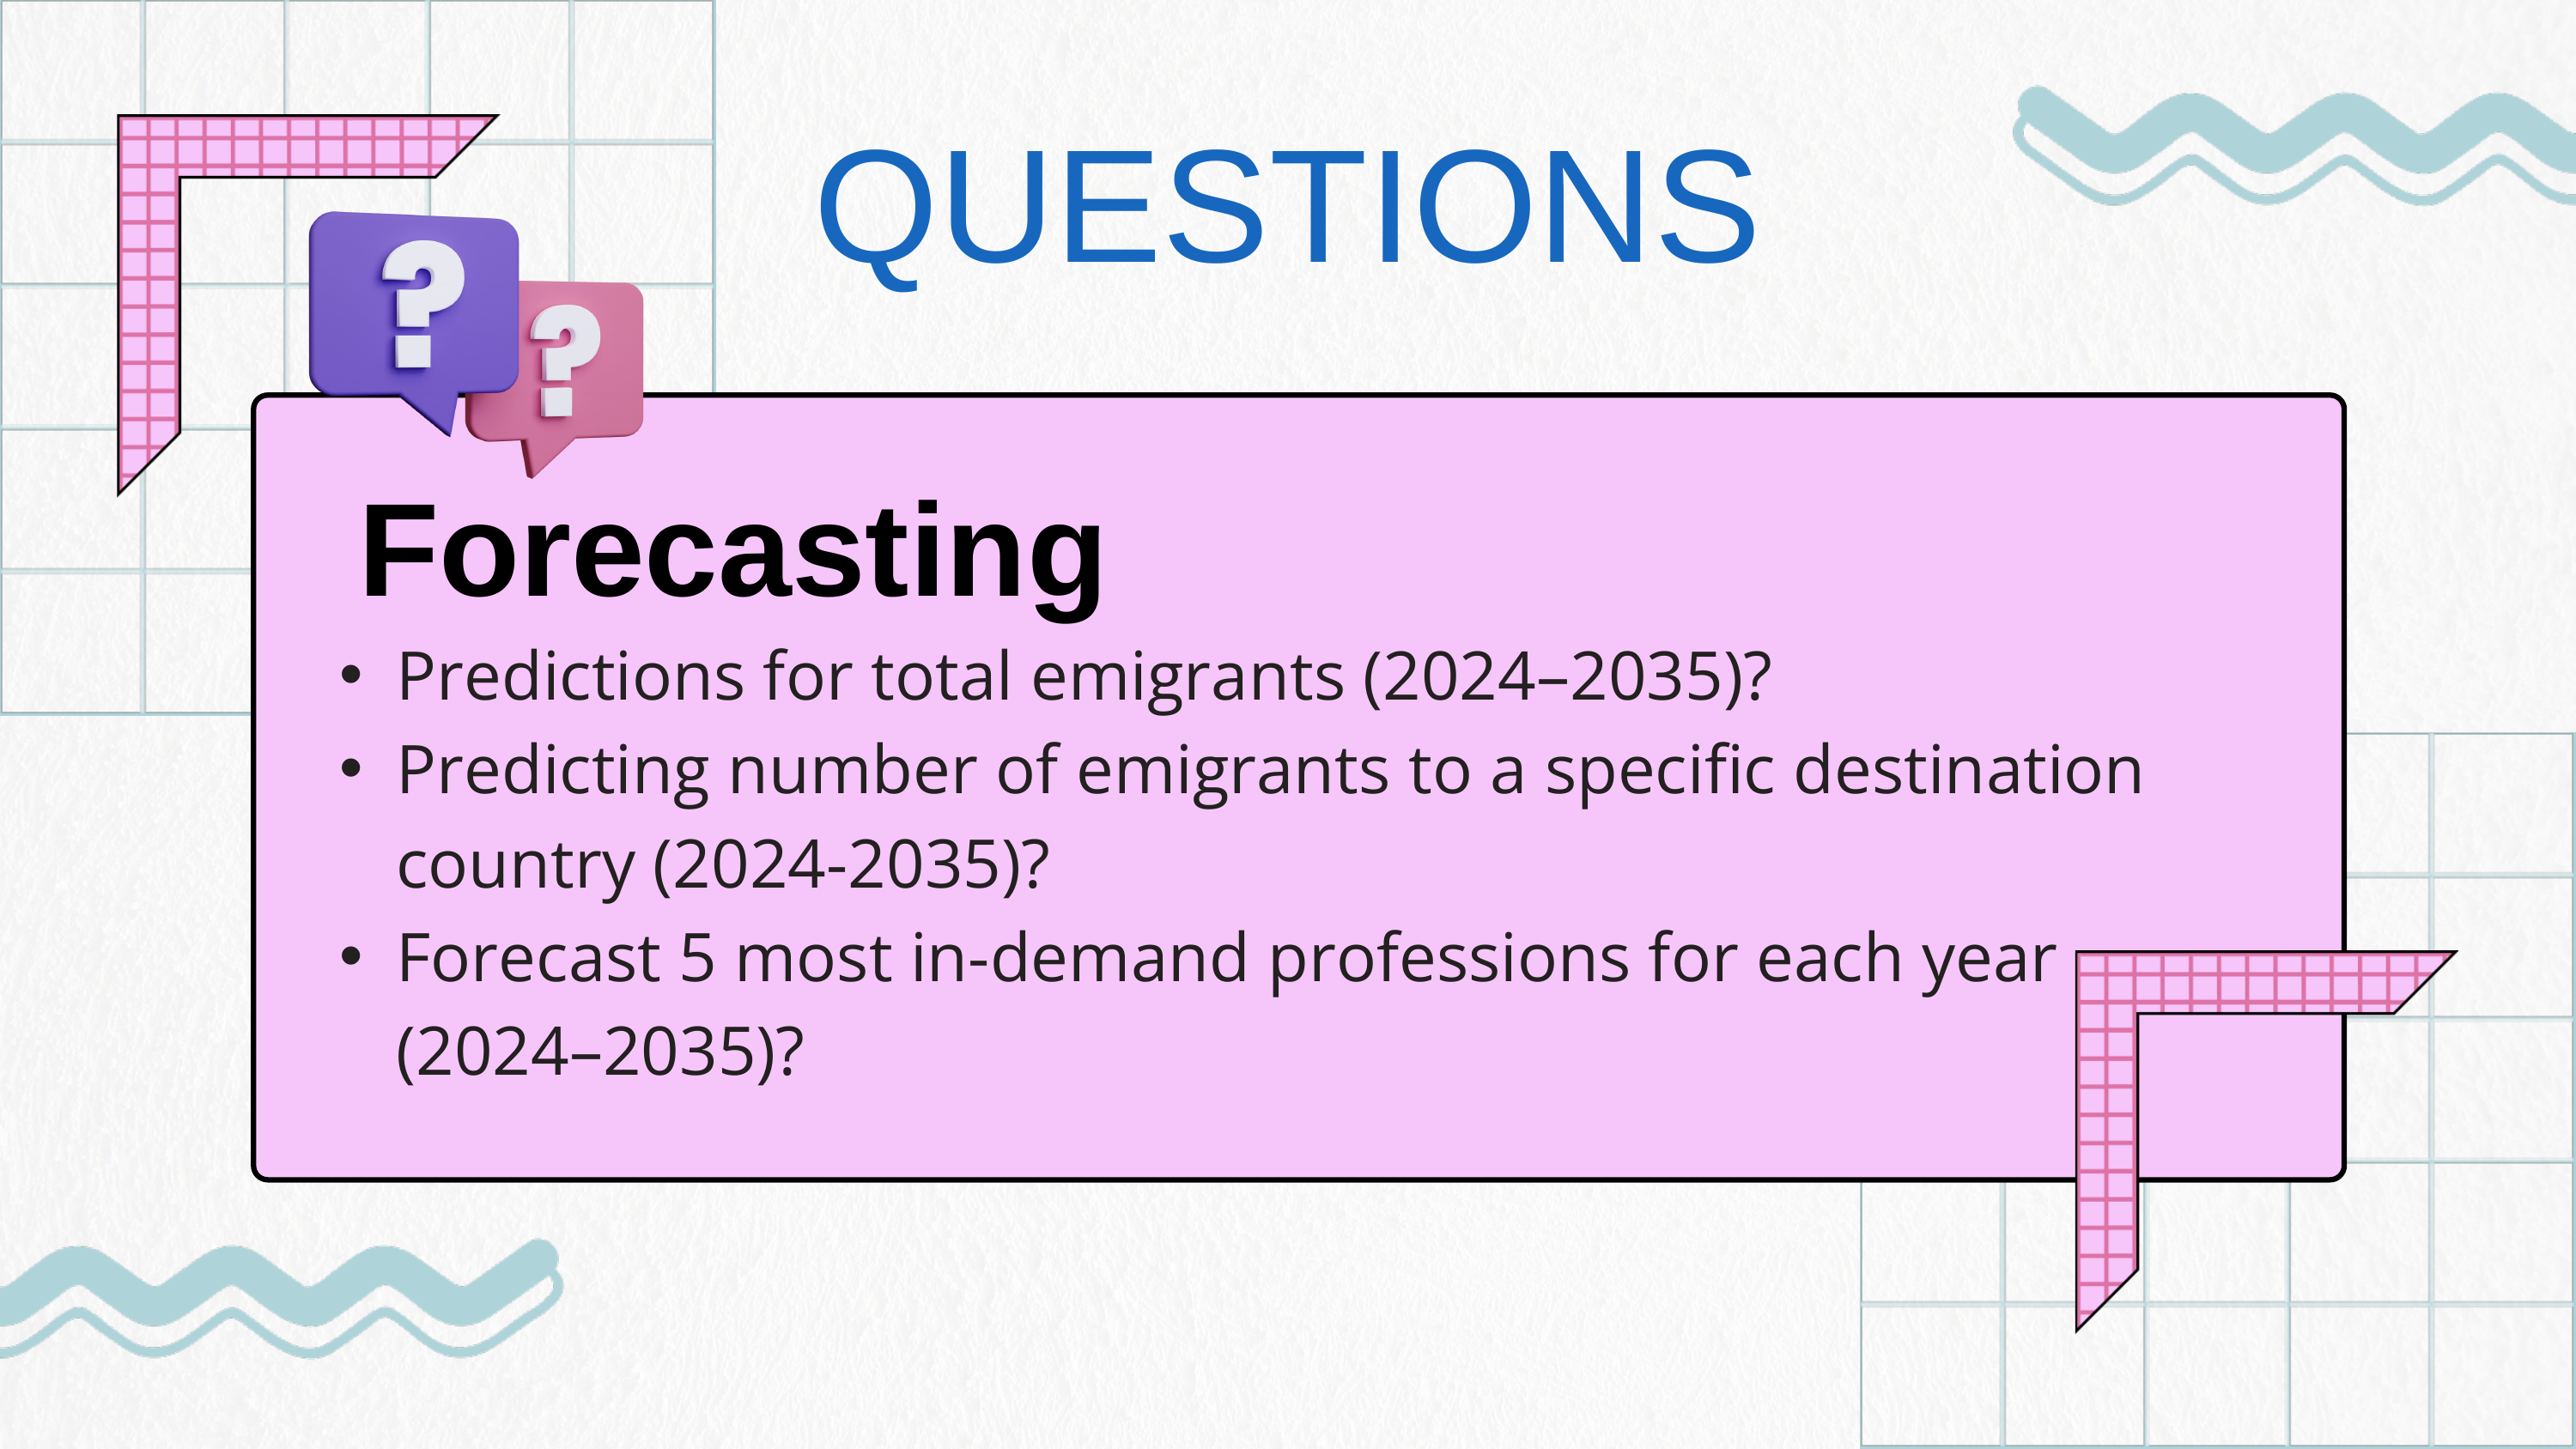

QUESTIONS

Forecasting
Predictions for total emigrants (2024–2035)?
Predicting number of emigrants to a specific destination country (2024-2035)?
Forecast 5 most in-demand professions for each year (2024–2035)?